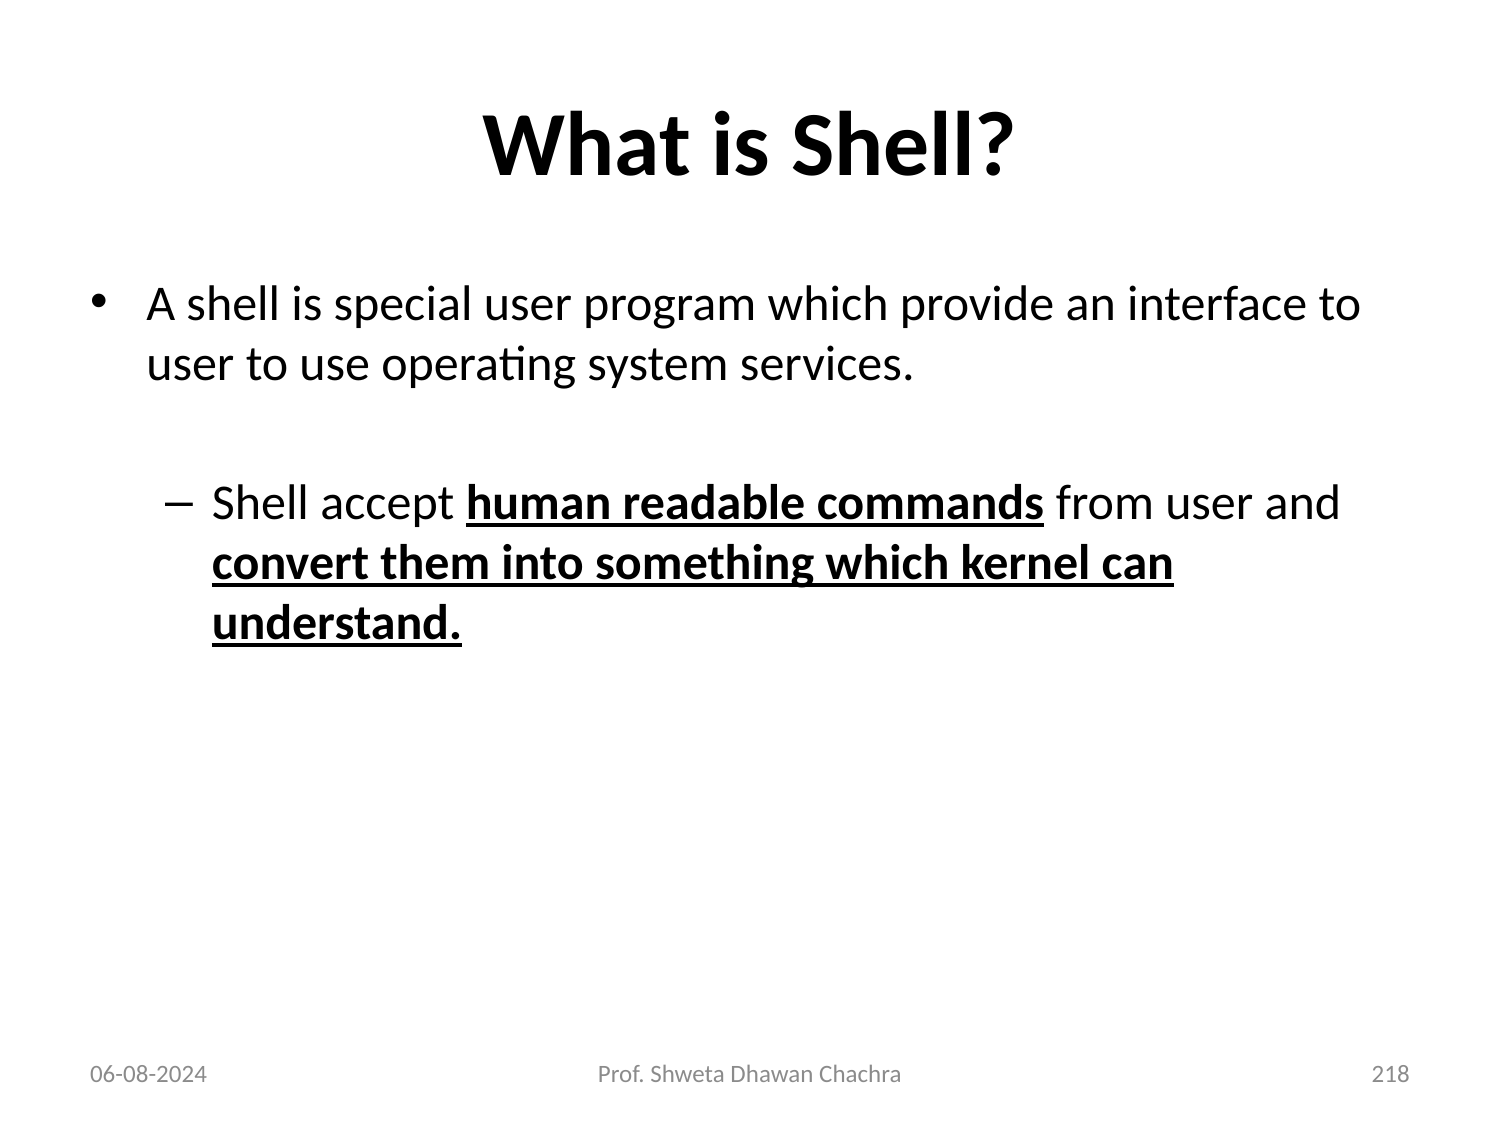

# What is Shell?
A shell is special user program which provide an interface to user to use operating system services.

Shell accept human readable commands from user and convert them into something which kernel can understand.

06-08-2024
Prof. Shweta Dhawan Chachra
218